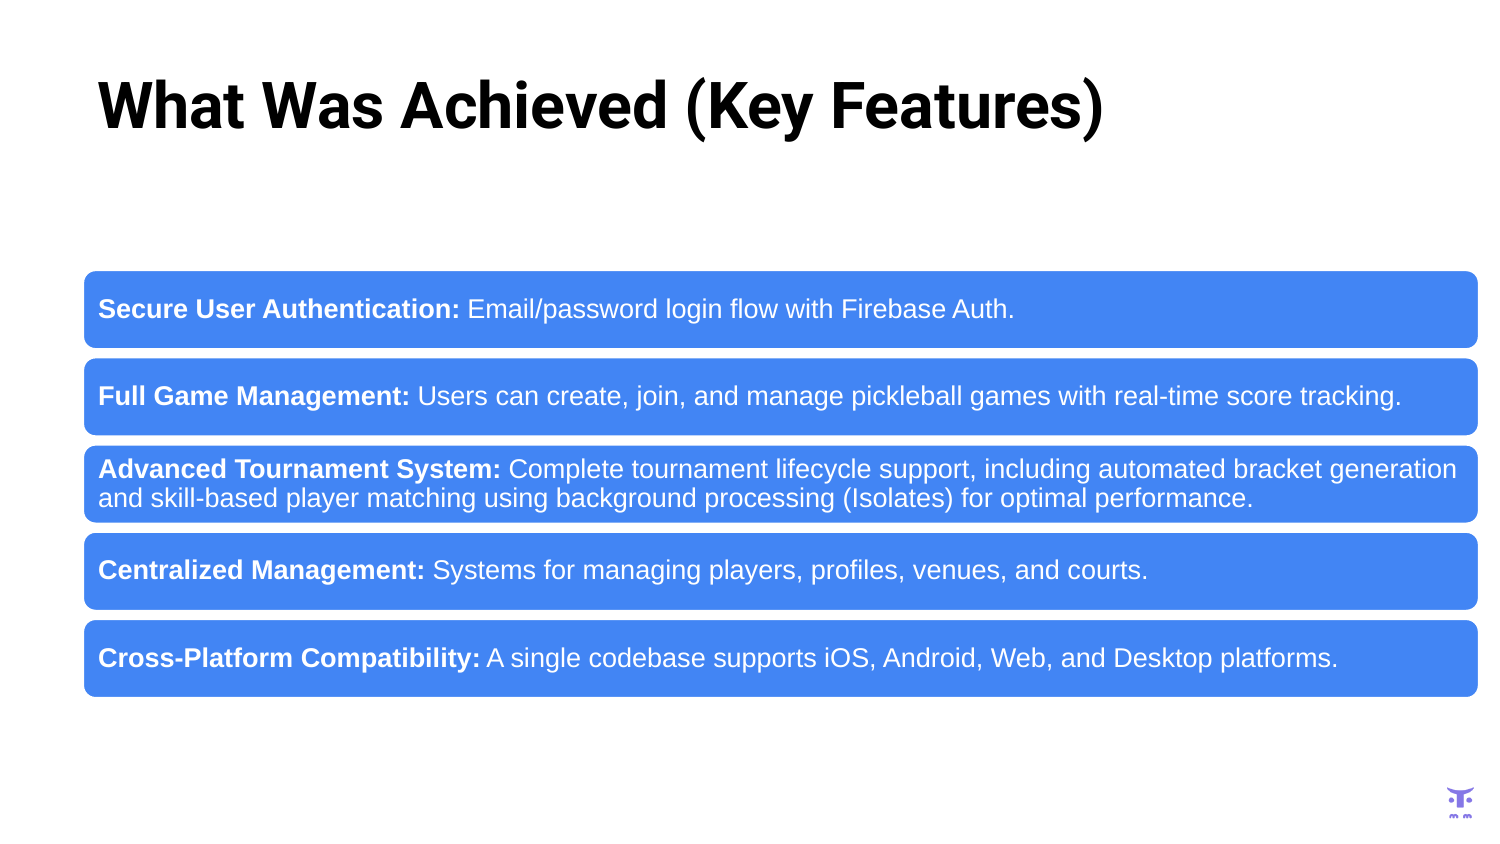

# What Was Achieved (Key Features)
Secure User Authentication: Email/password login flow with Firebase Auth.
Full Game Management: Users can create, join, and manage pickleball games with real-time score tracking.
Advanced Tournament System: Complete tournament lifecycle support, including automated bracket generation and skill-based player matching using background processing (Isolates) for optimal performance.
Centralized Management: Systems for managing players, profiles, venues, and courts.
Cross-Platform Compatibility: A single codebase supports iOS, Android, Web, and Desktop platforms.